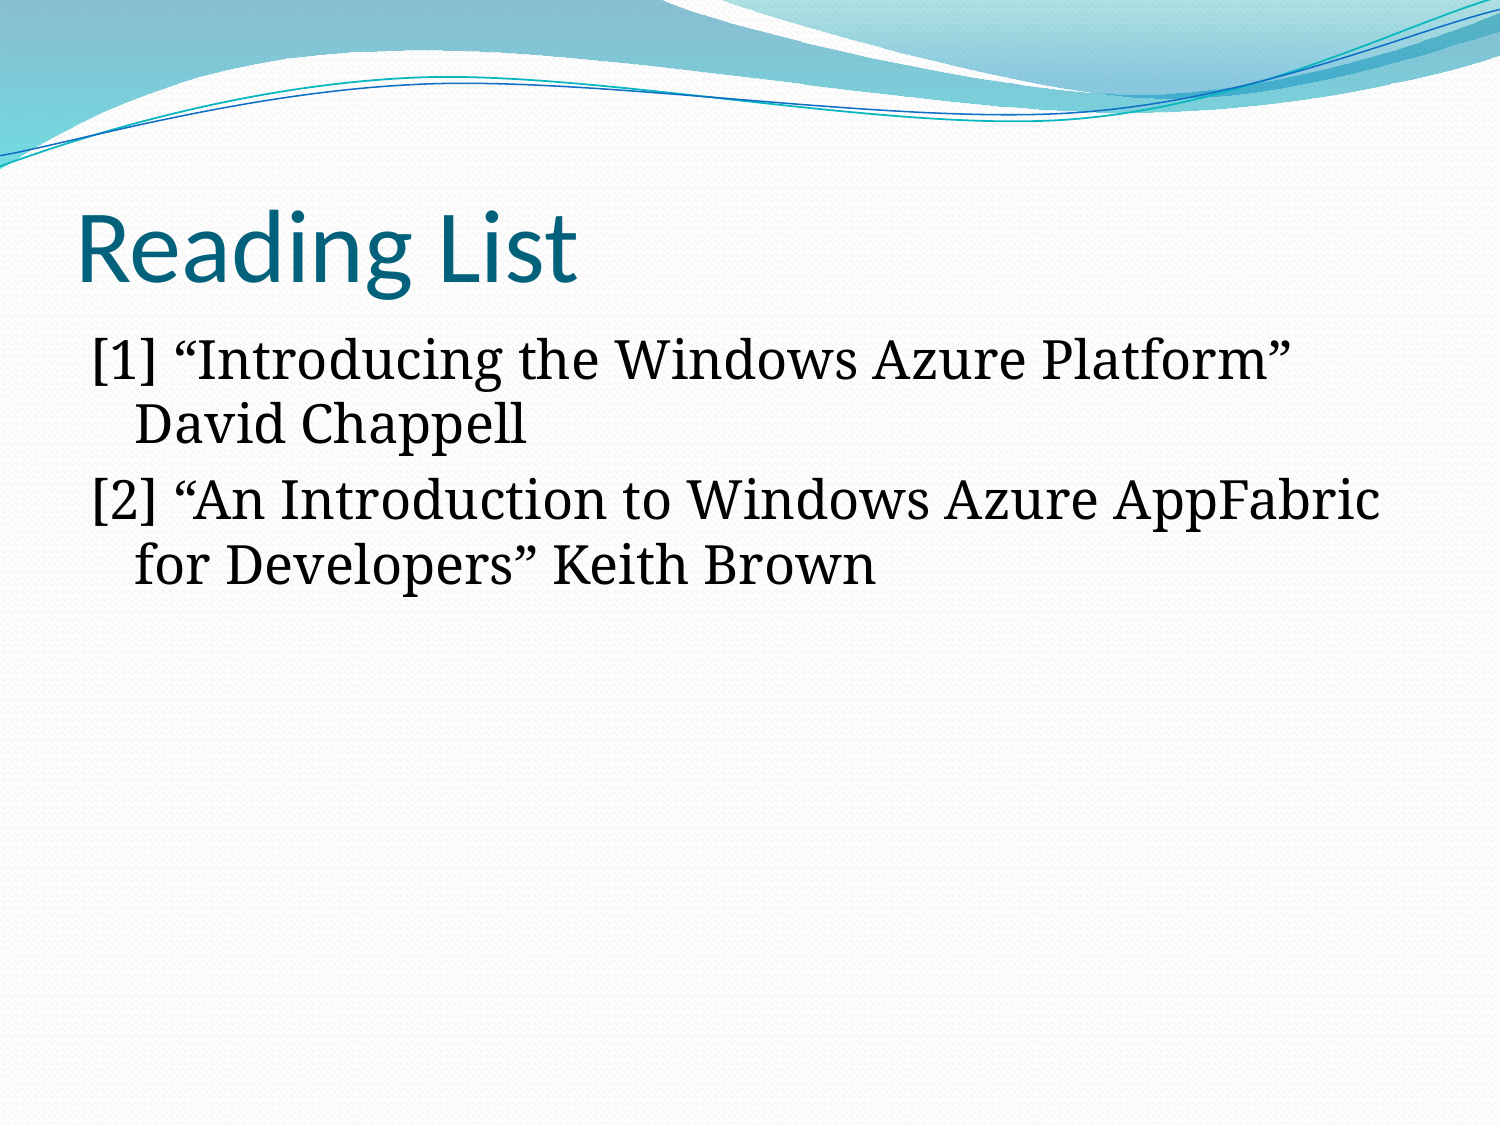

# Reading List
[1] “Introducing the Windows Azure Platform” David Chappell
[2] “An Introduction to Windows Azure AppFabric for Developers” Keith Brown